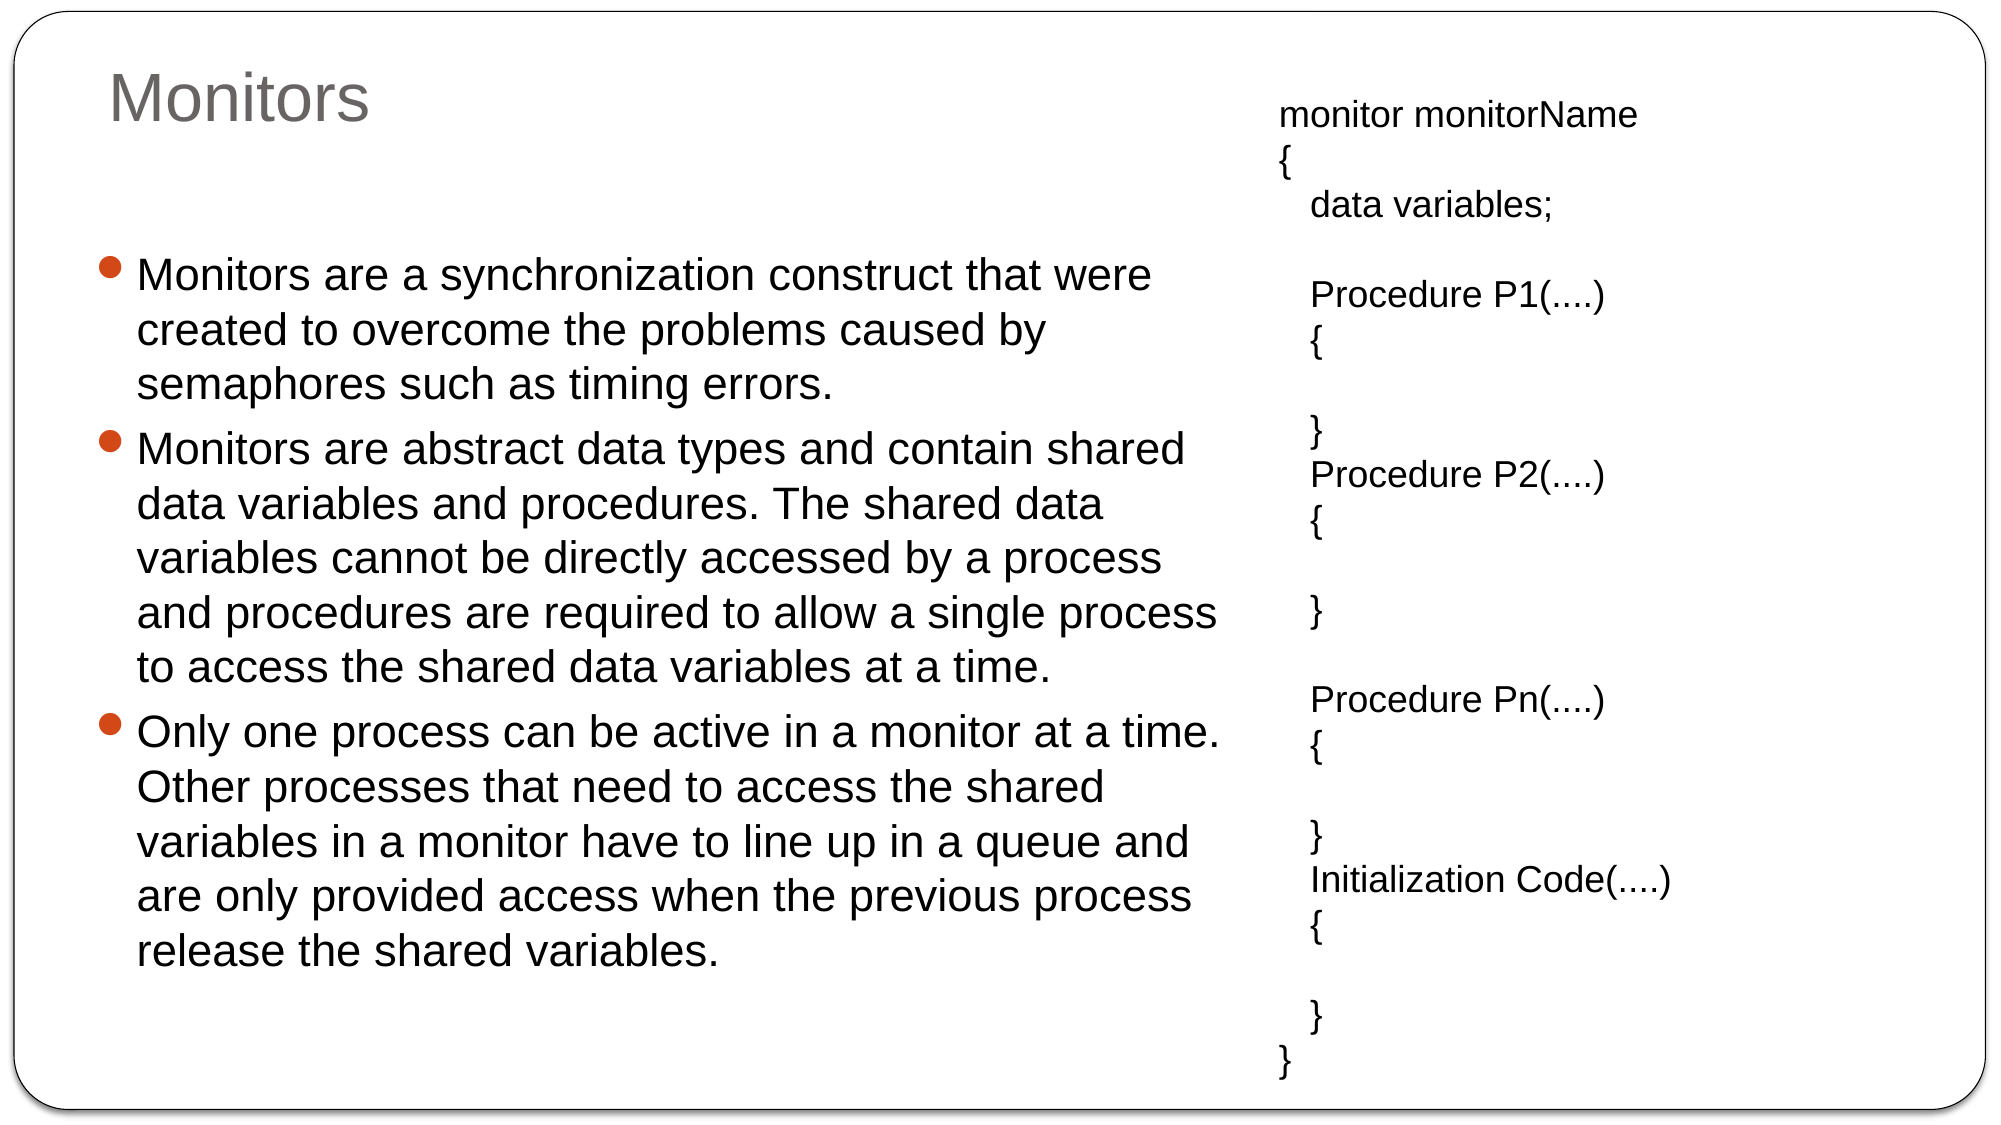

# Monitors
monitor monitorName
{
   data variables;

   Procedure P1(....)
   {

   }
   Procedure P2(....)
   {

   }

   Procedure Pn(....)
   {

   }
   Initialization Code(....)
   {

   }
}
Monitors are a synchronization construct that were created to overcome the problems caused by semaphores such as timing errors.
Monitors are abstract data types and contain shared data variables and procedures. The shared data variables cannot be directly accessed by a process and procedures are required to allow a single process to access the shared data variables at a time.
Only one process can be active in a monitor at a time. Other processes that need to access the shared variables in a monitor have to line up in a queue and are only provided access when the previous process release the shared variables.